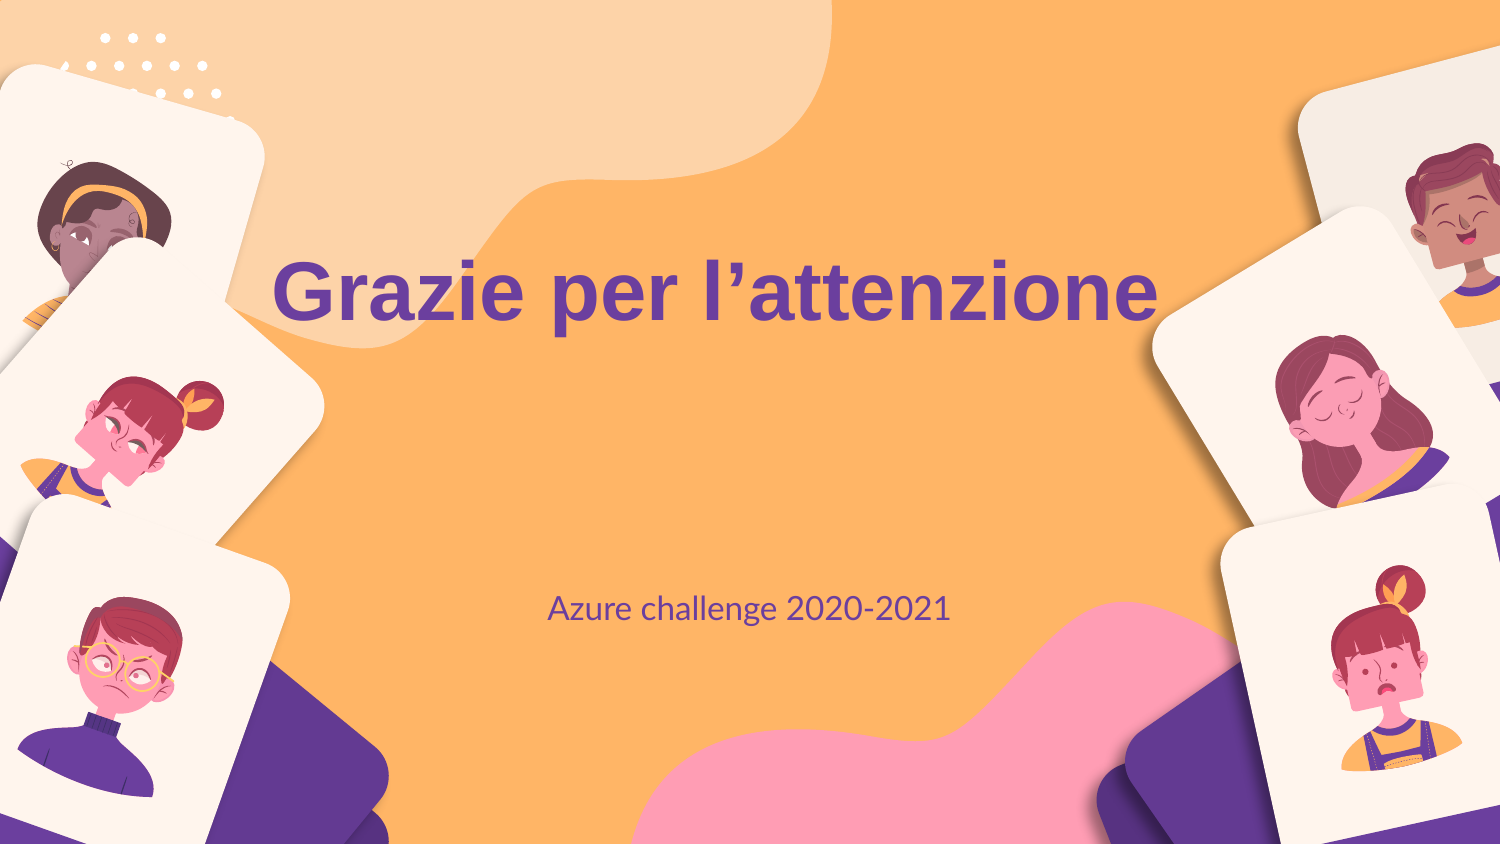

# Grazie per l’attenzione

Azure challenge 2020-2021